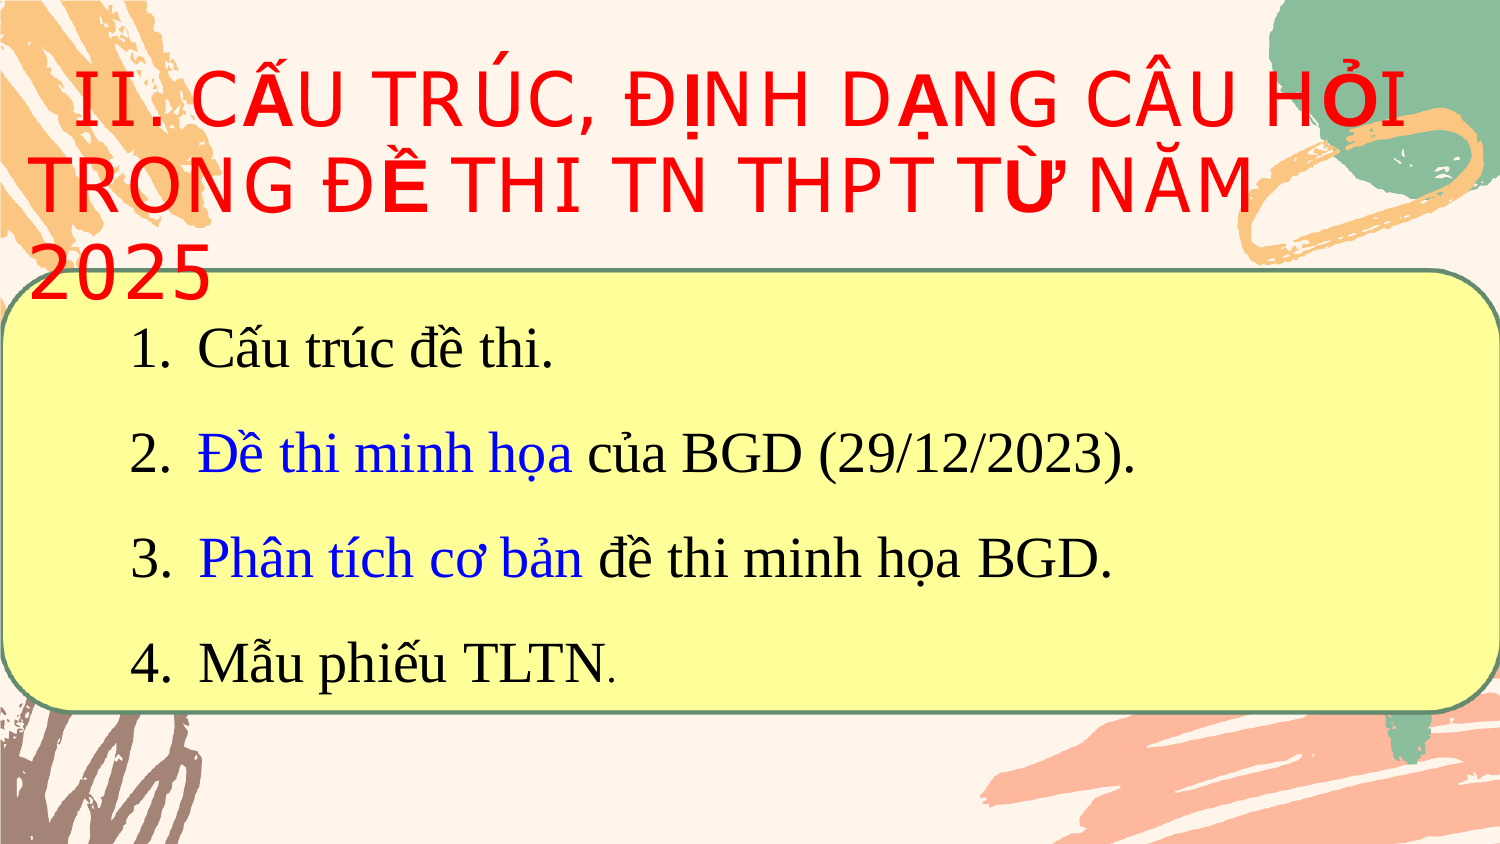

# II. CẤU TRÚC, ĐỊNH DẠNG CÂU HỎI  TRONG ĐỀ THI TN THPT TỪ NĂM 2025
Cấu trúc đề thi.
Đề thi minh họa của BGD (29/12/2023).
Phân tích cơ bản đề thi minh họa BGD.
Mẫu phiếu TLTN.